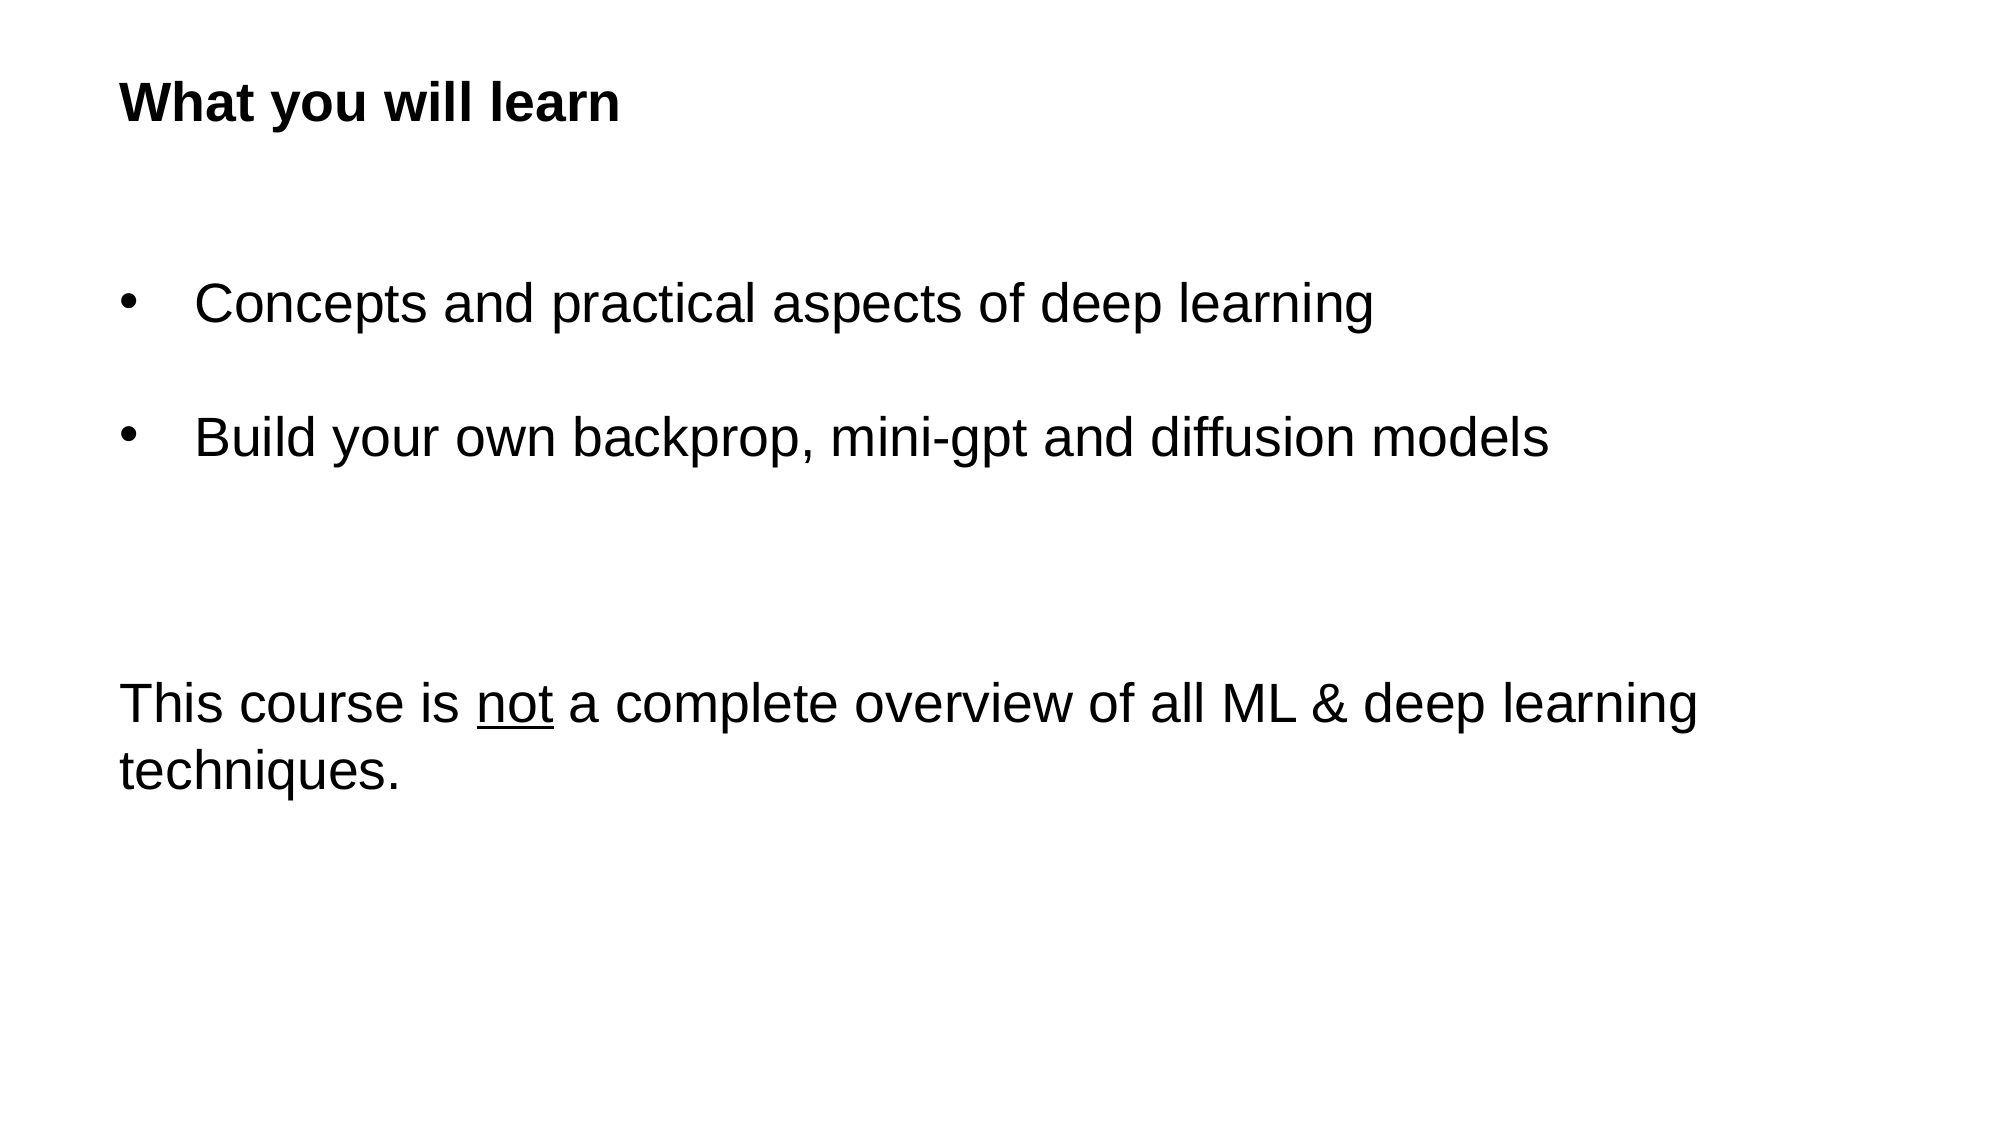

What you will learn
Concepts and practical aspects of deep learning

Build your own backprop, mini-gpt and diffusion models

This course is not a complete overview of all ML & deep learning techniques.